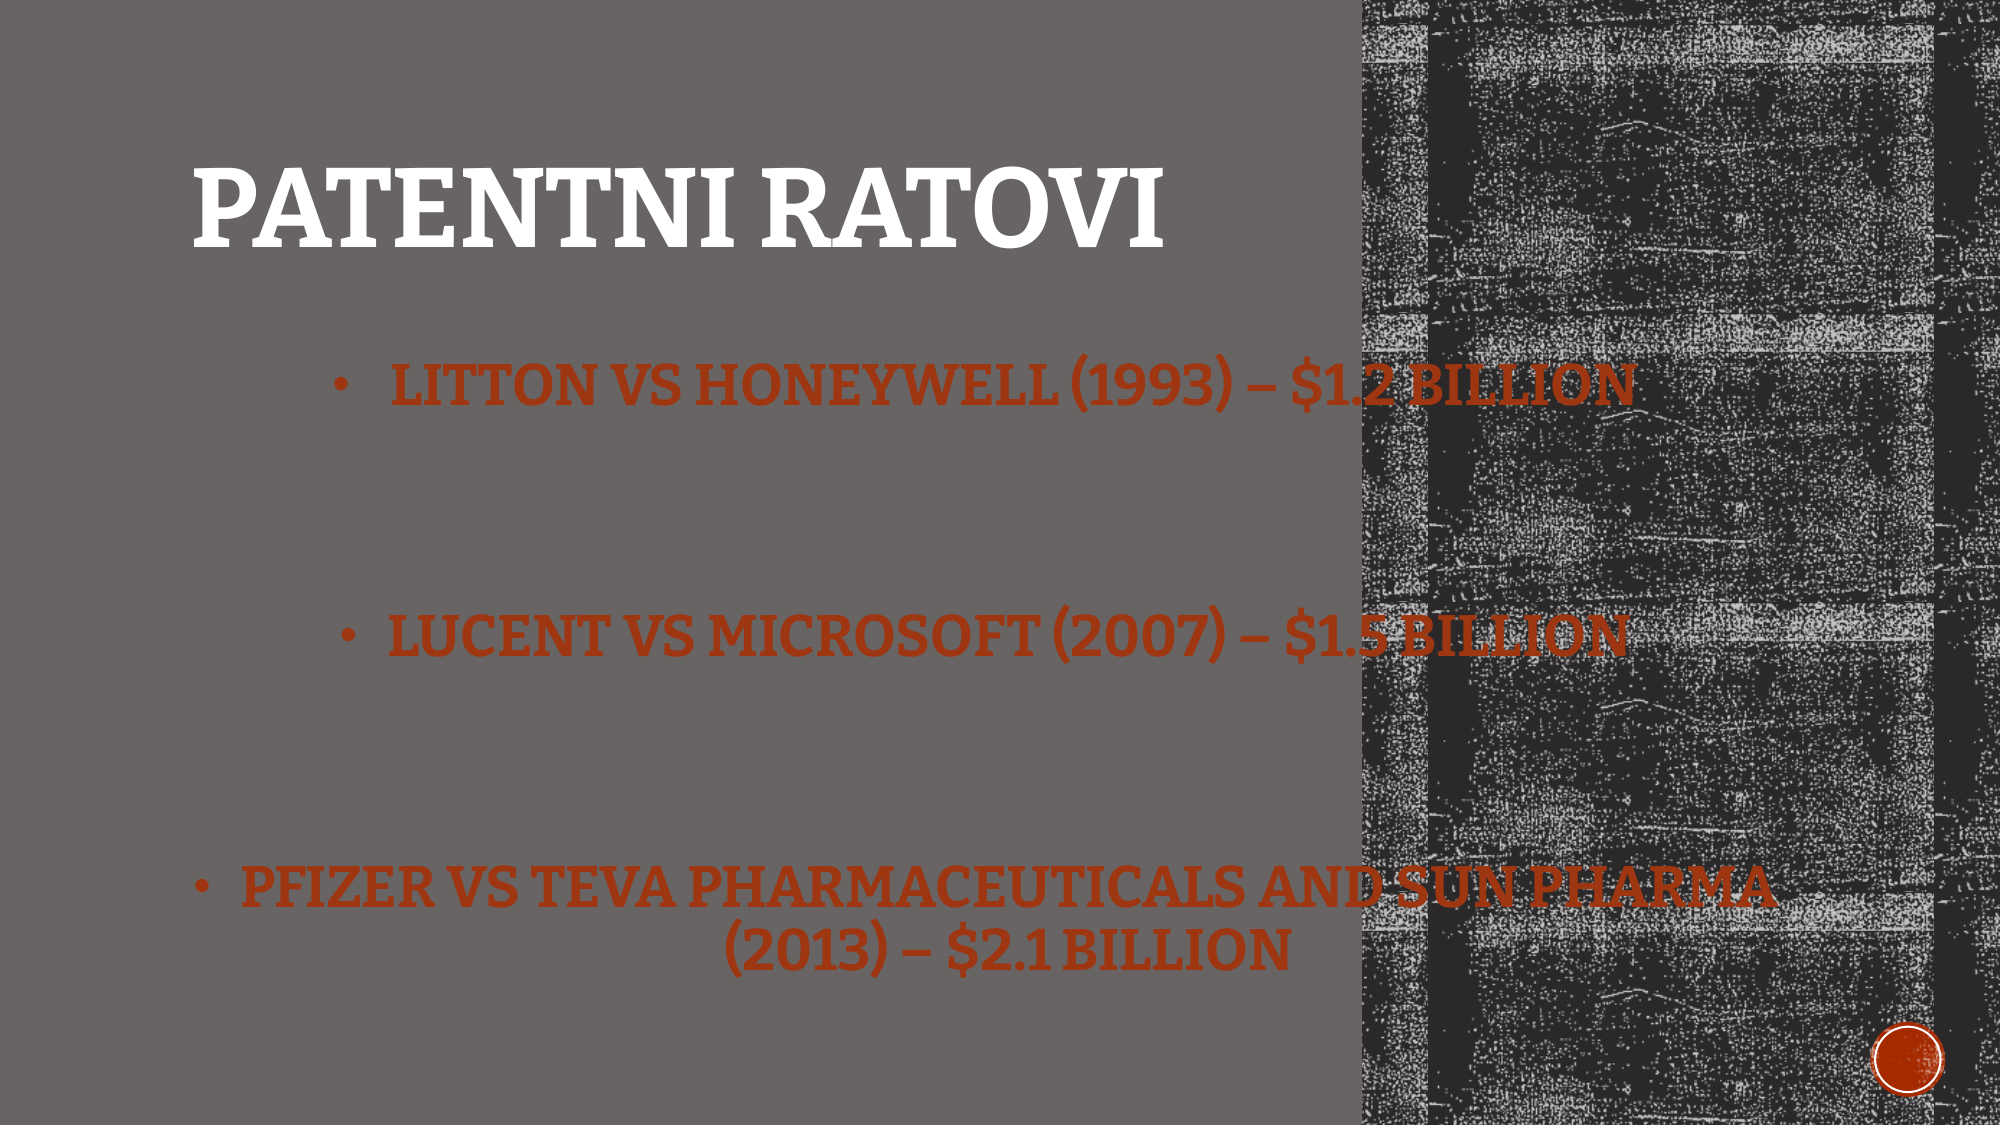

# Patentni ratovi
 LITTON VS HONEYWELL (1993) – $1.2 BILLion

LUCENT VS MICROSOFT (2007) – $1.5 BILLION

PFIZER VS TEVA PHARMACEUTICALS AND SUN PHARMA (2013) – $2.1 BILLION